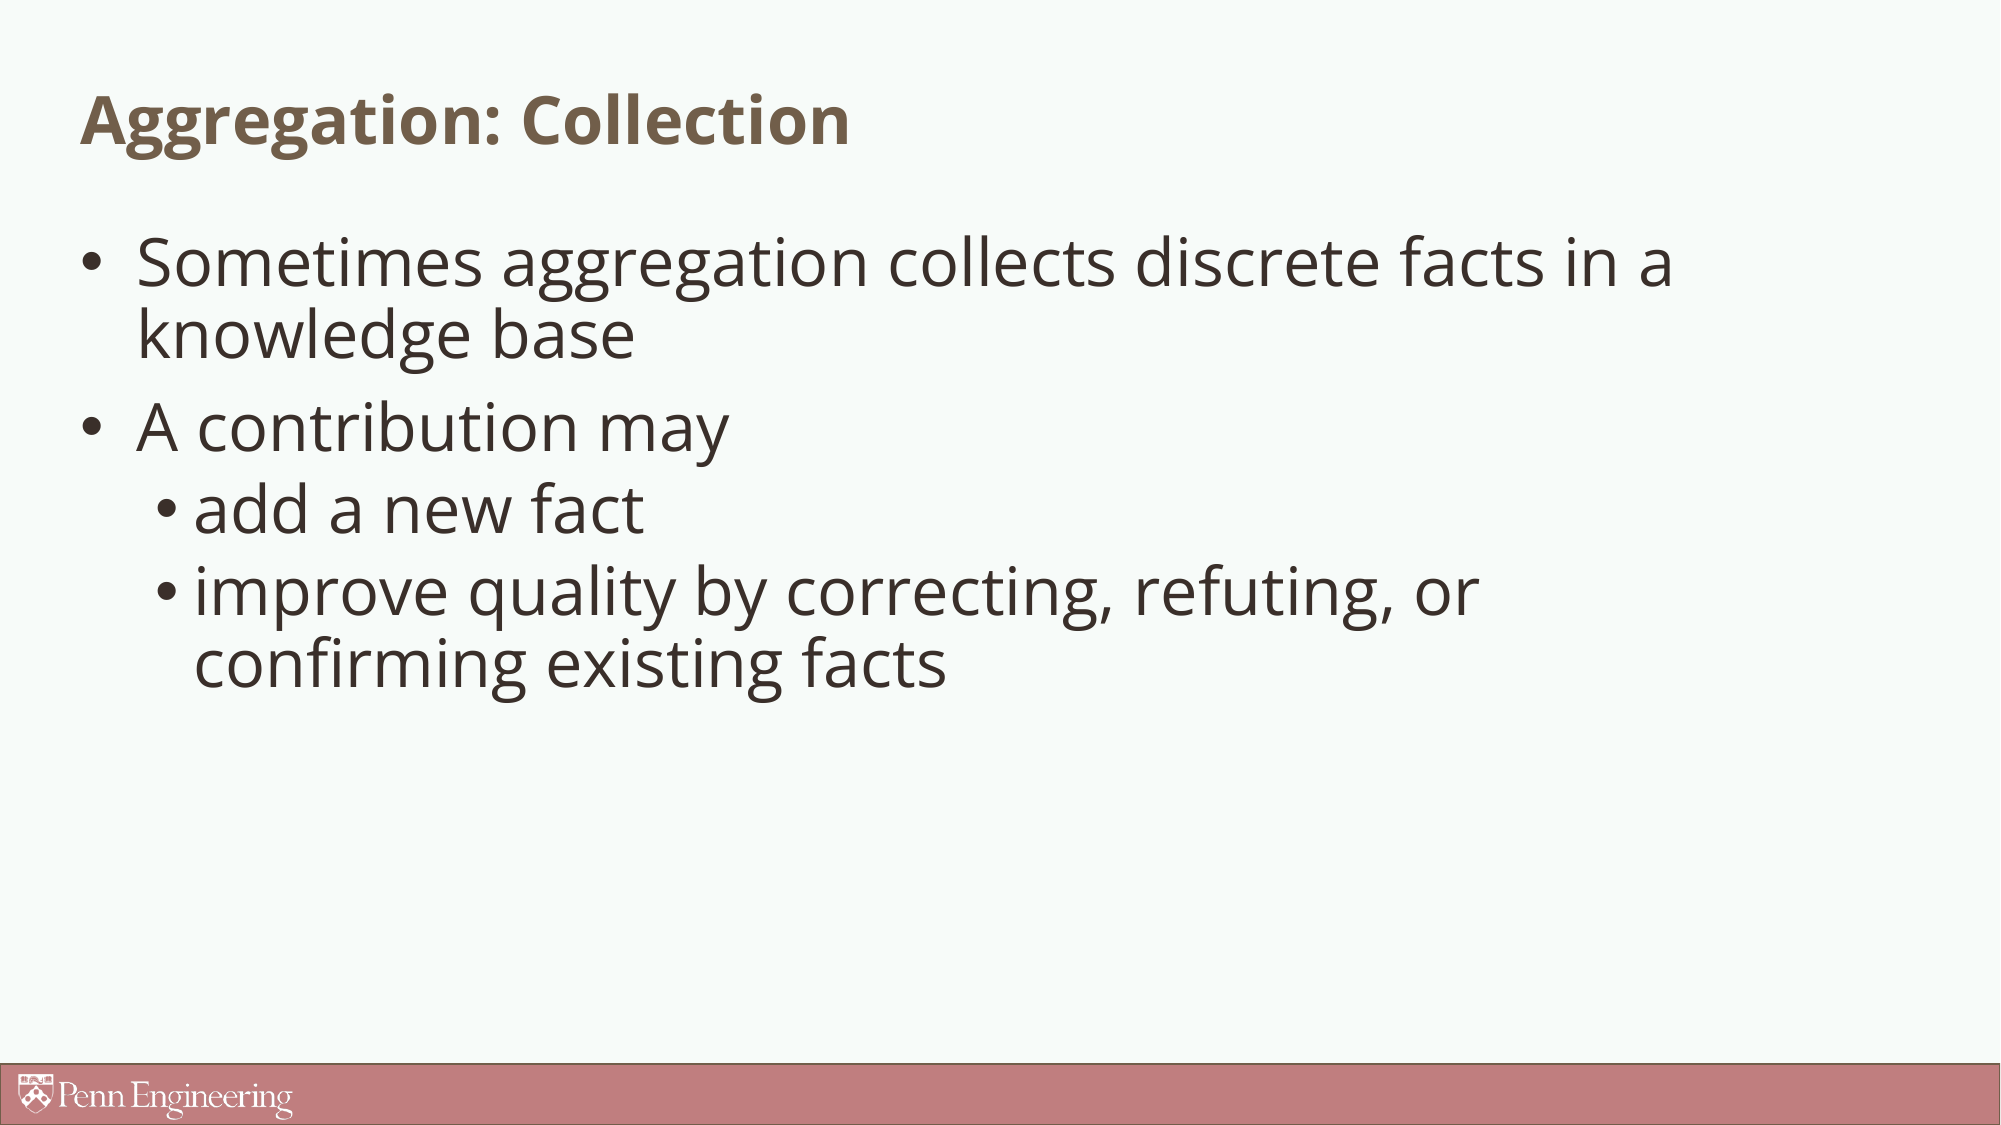

# Aggregation: Collection
Sometimes aggregation collects discrete facts in a knowledge base
A contribution may
add a new fact
improve quality by correcting, refuting, or confirming existing facts